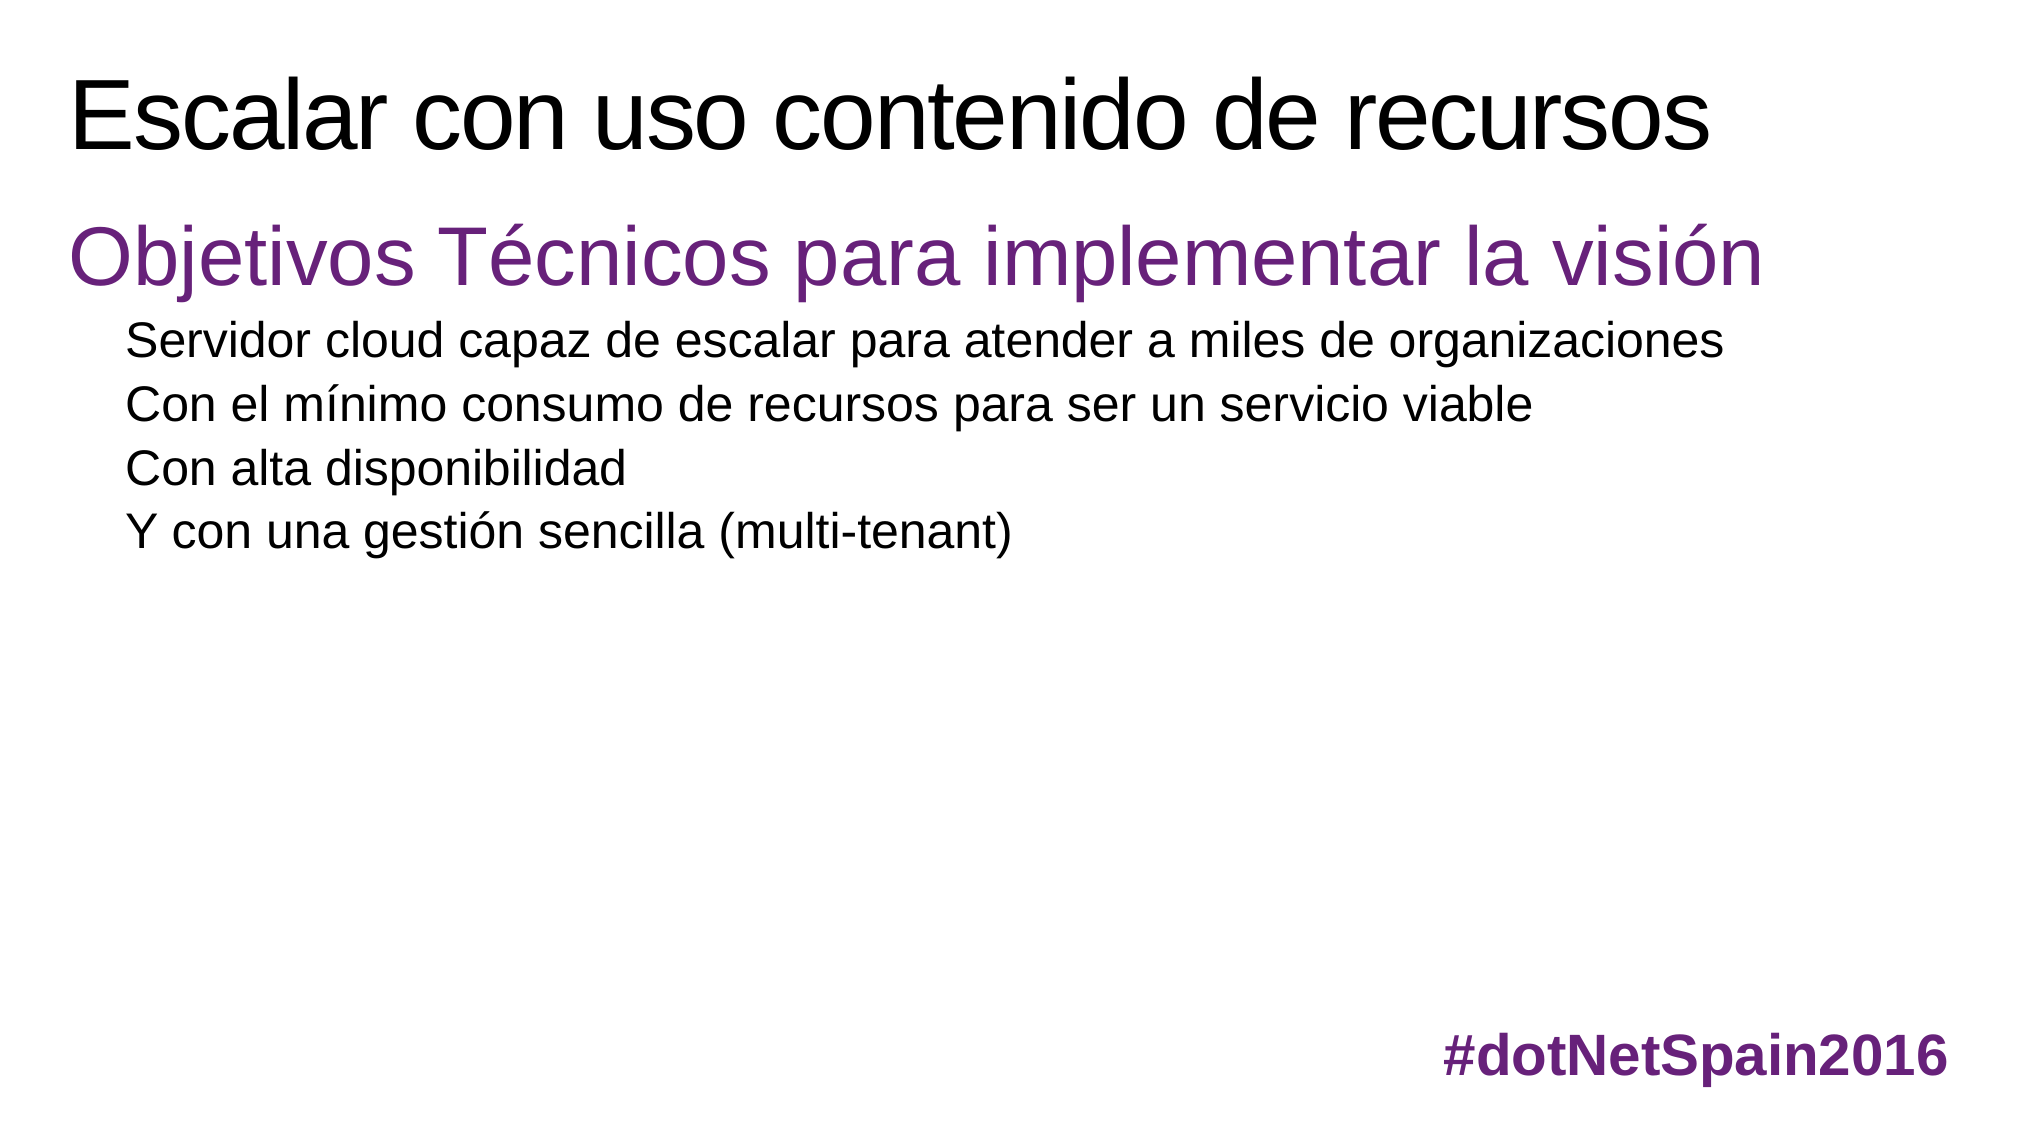

# Escalar con uso contenido de recursos
Objetivos Técnicos para implementar la visión
Servidor cloud capaz de escalar para atender a miles de organizaciones
Con el mínimo consumo de recursos para ser un servicio viable
Con alta disponibilidad
Y con una gestión sencilla (multi-tenant)